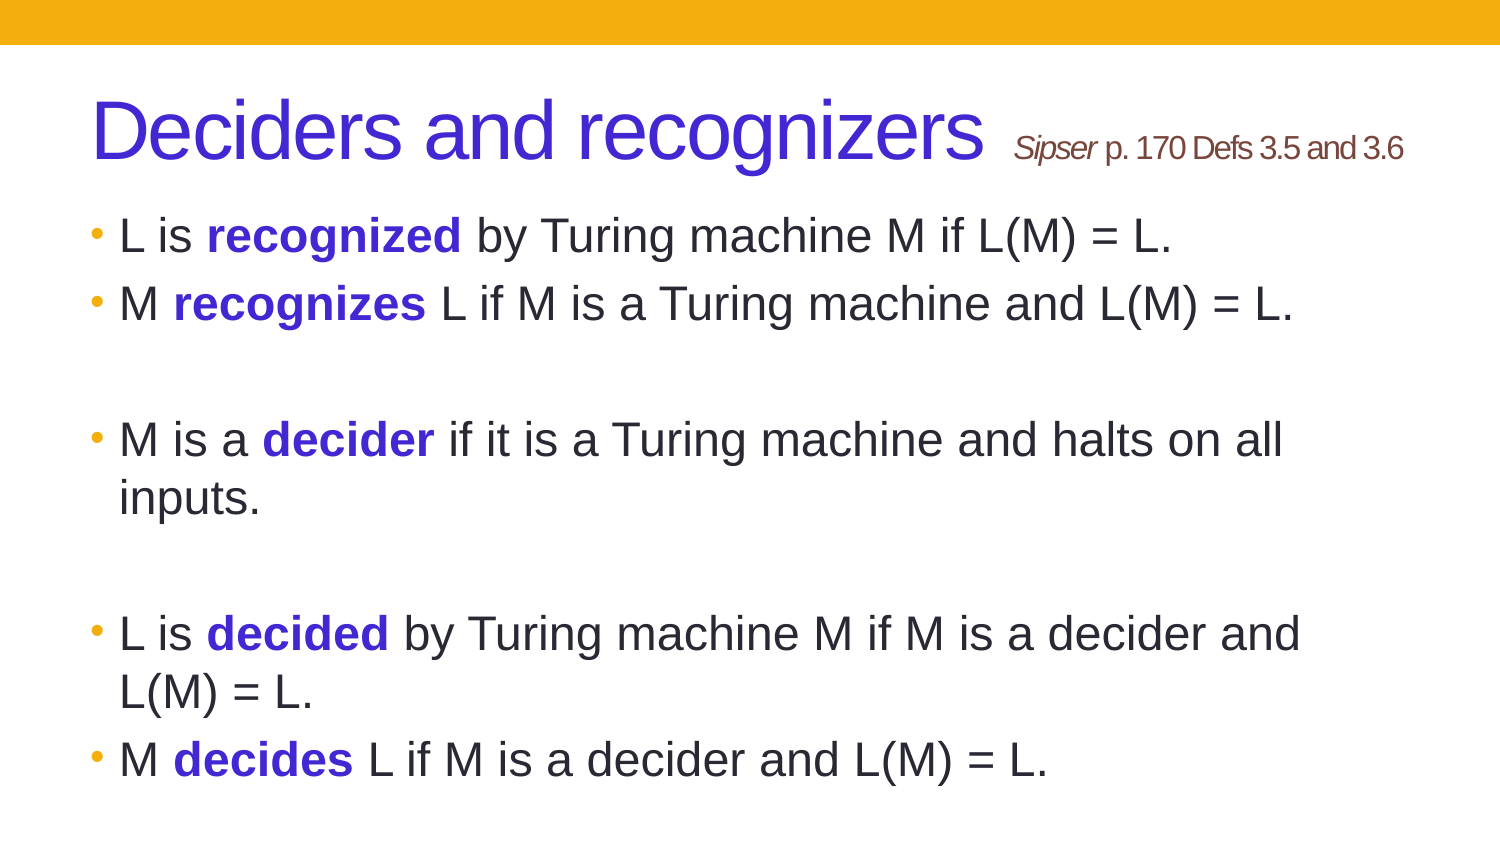

# Deciders and recognizers	 Sipser p. 170 Defs 3.5 and 3.6
L is recognized by Turing machine M if L(M) = L.
M recognizes L if M is a Turing machine and L(M) = L.

M is a decider if it is a Turing machine and halts on all inputs.

L is decided by Turing machine M if M is a decider and L(M) = L.
M decides L if M is a decider and L(M) = L.